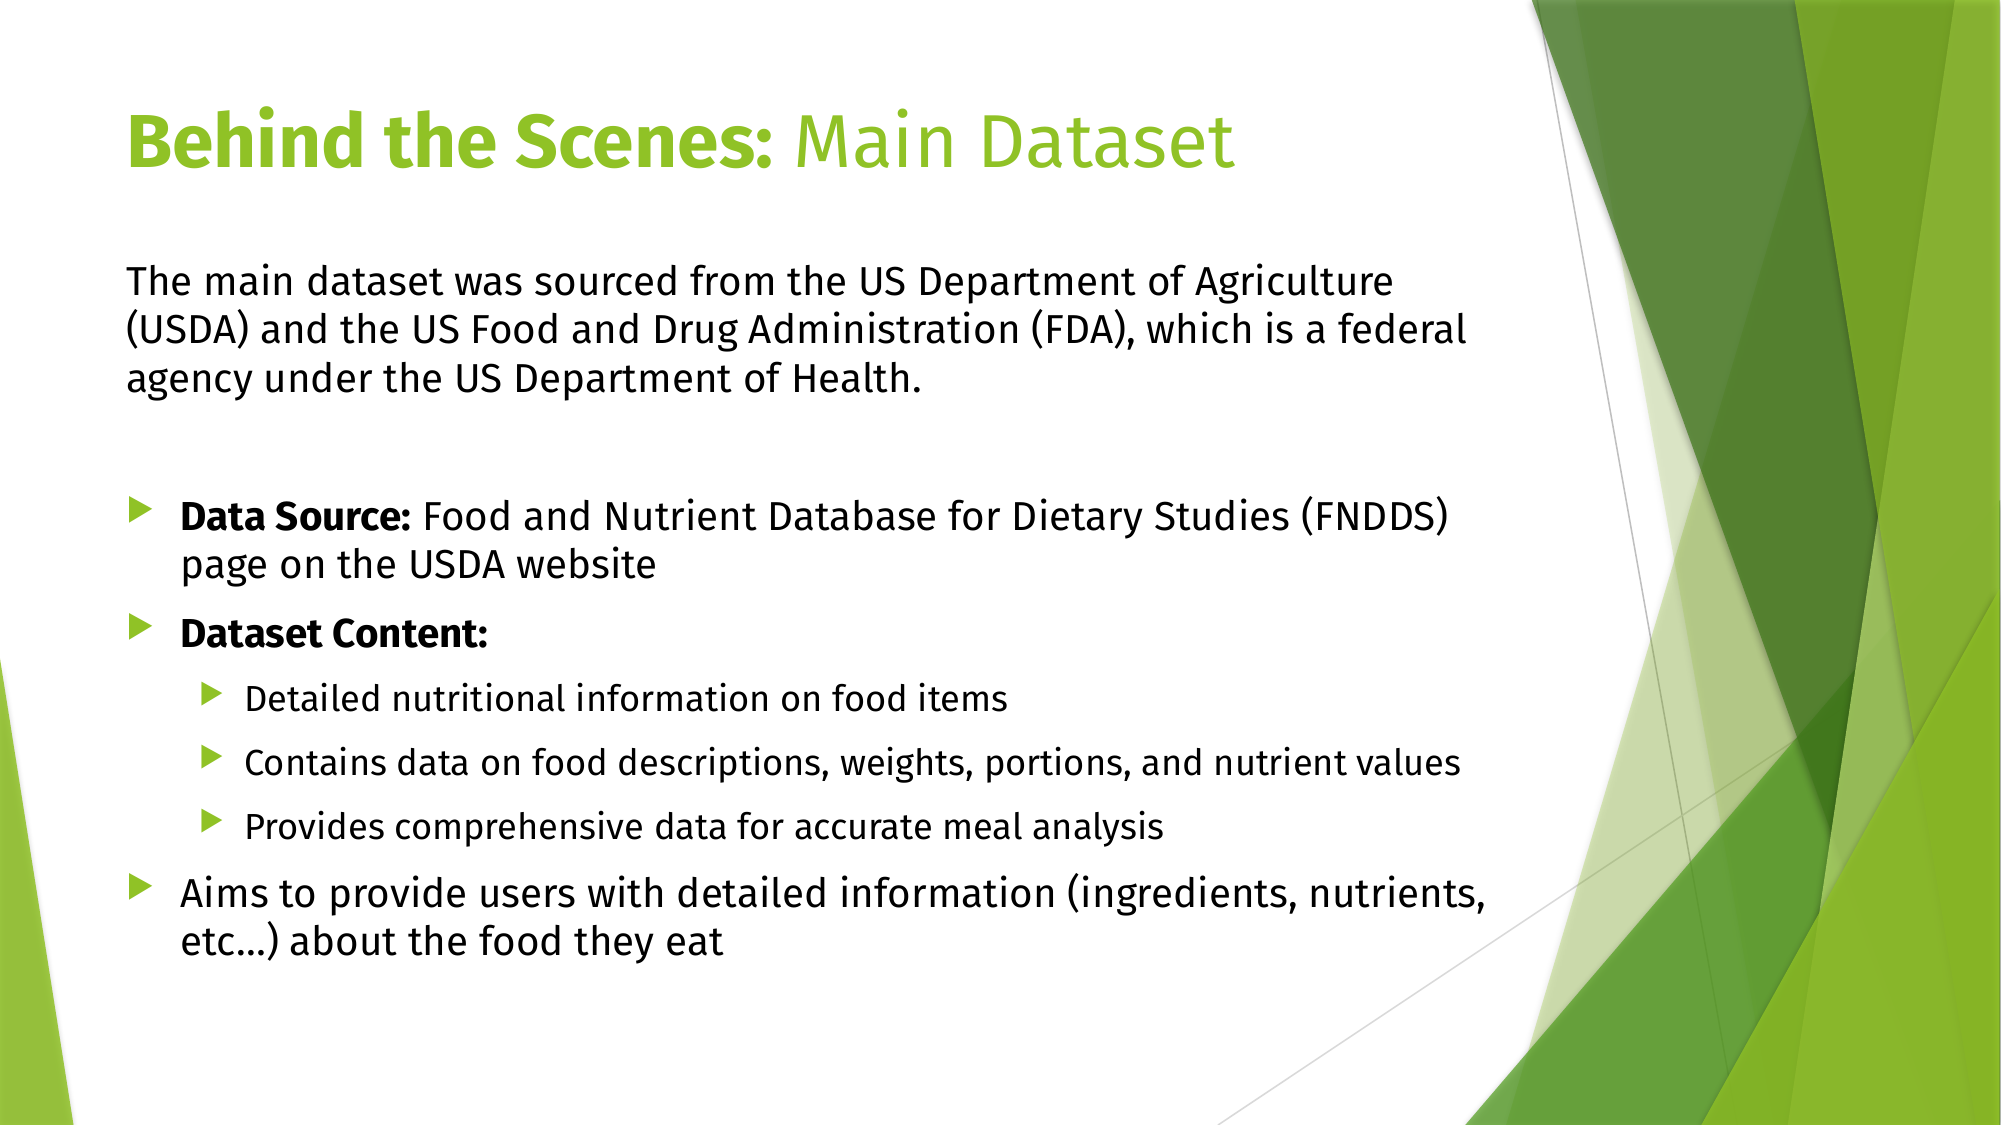

# Behind the Scenes: Main Dataset
The main dataset was sourced from the US Department of Agriculture (USDA) and the US Food and Drug Administration (FDA), which is a federal agency under the US Department of Health.

Data Source: Food and Nutrient Database for Dietary Studies (FNDDS) page on the USDA website
Dataset Content:
Detailed nutritional information on food items
Contains data on food descriptions, weights, portions, and nutrient values
Provides comprehensive data for accurate meal analysis
Aims to provide users with detailed information (ingredients, nutrients, etc…) about the food they eat